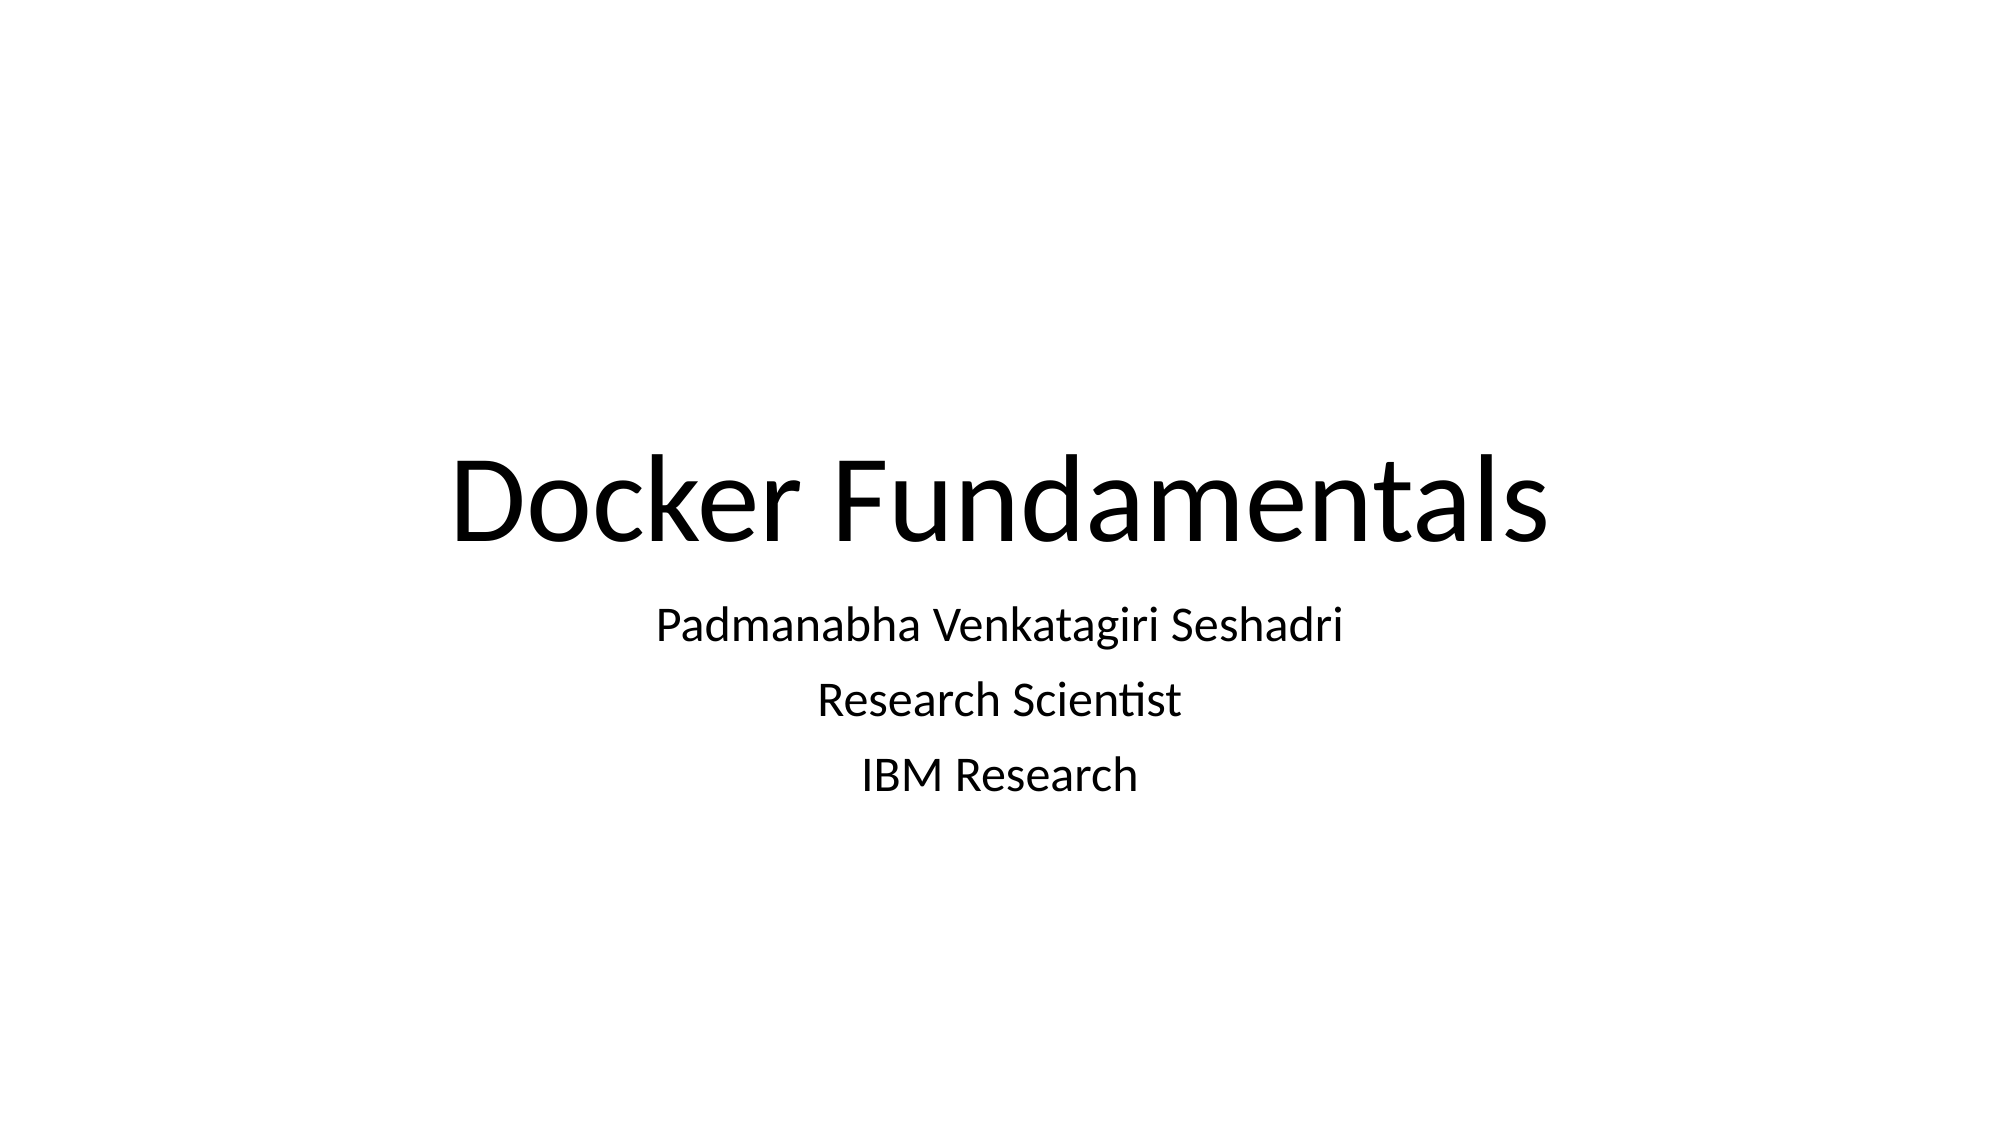

# Docker Fundamentals
Padmanabha Venkatagiri Seshadri
Research Scientist
IBM Research